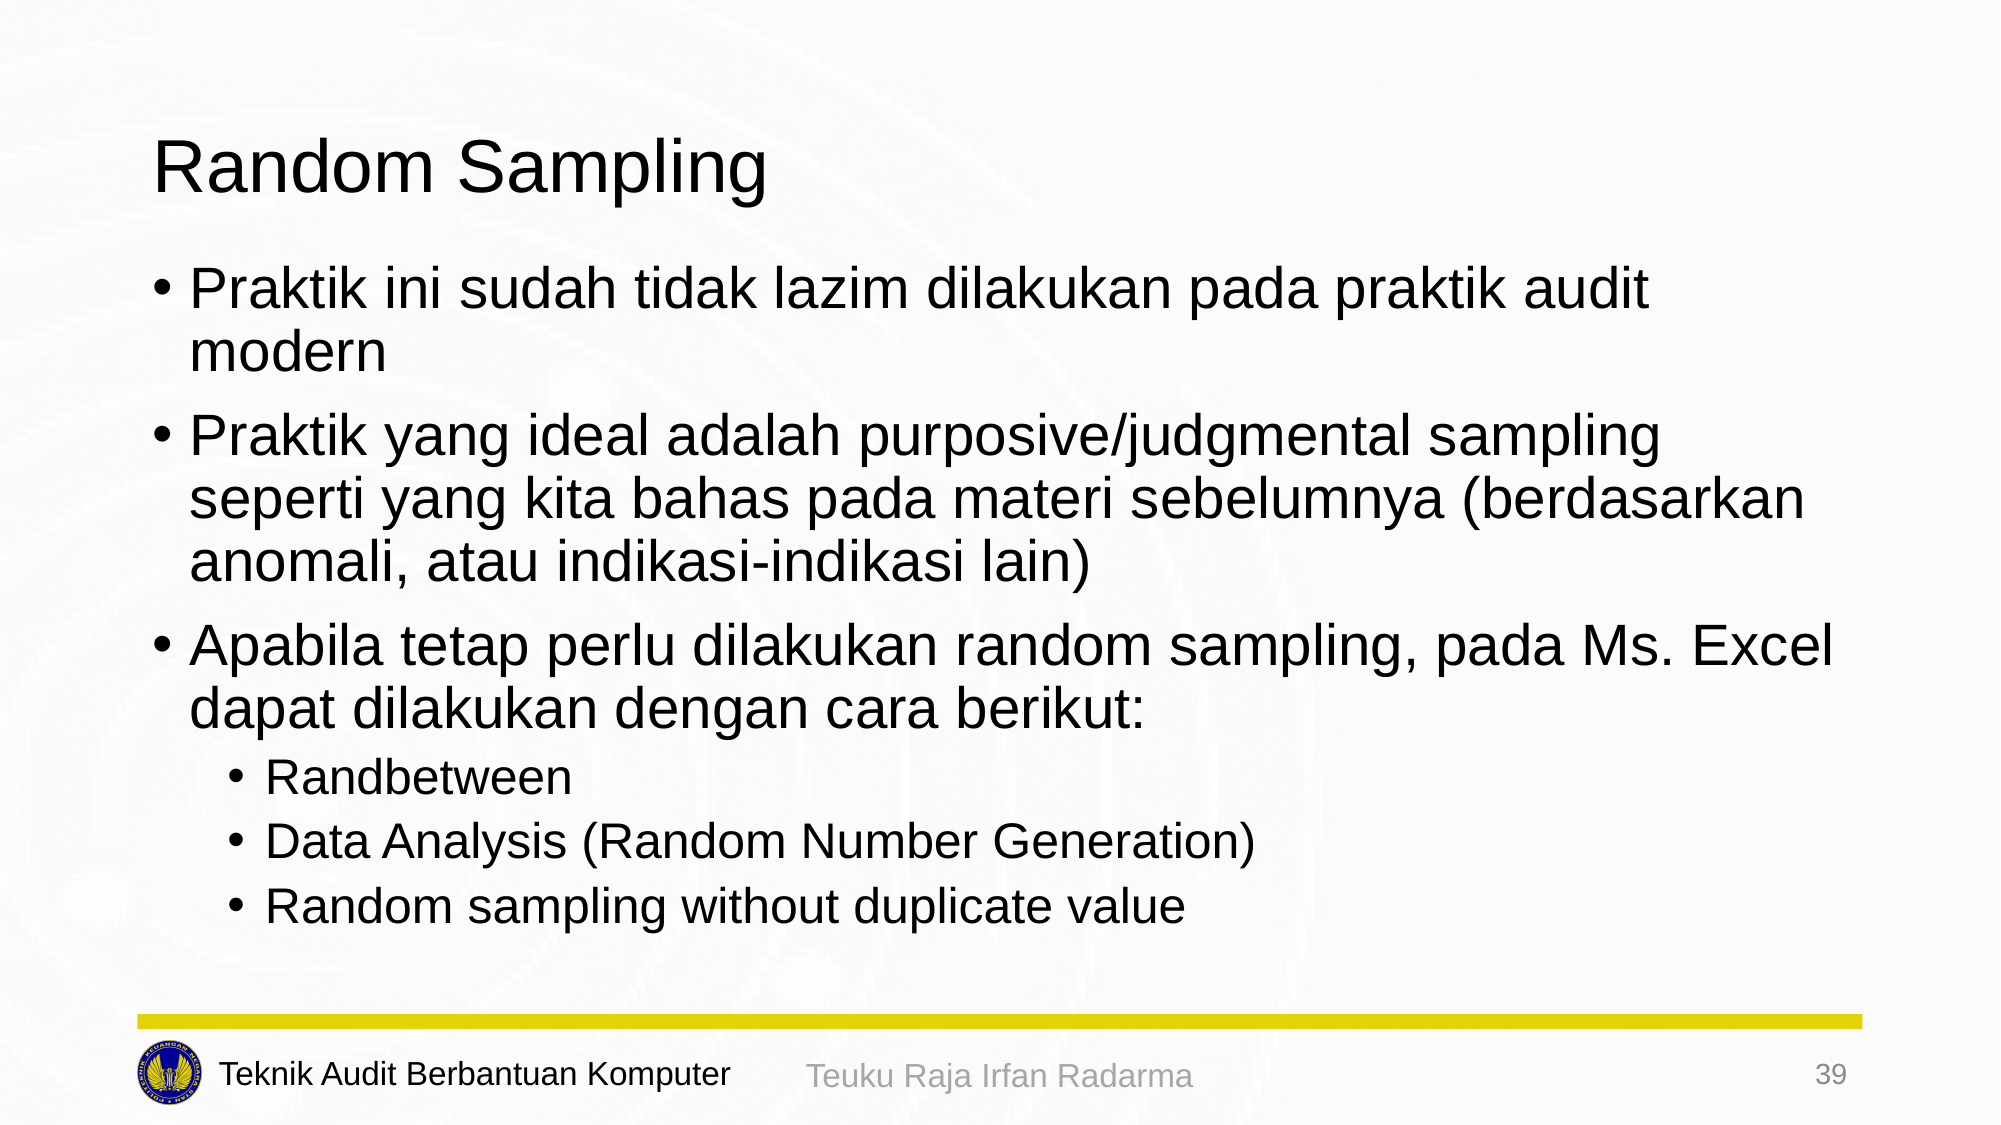

# Random Sampling
Praktik ini sudah tidak lazim dilakukan pada praktik audit modern
Praktik yang ideal adalah purposive/judgmental sampling seperti yang kita bahas pada materi sebelumnya (berdasarkan anomali, atau indikasi-indikasi lain)
Apabila tetap perlu dilakukan random sampling, pada Ms. Excel dapat dilakukan dengan cara berikut:
Randbetween
Data Analysis (Random Number Generation)
Random sampling without duplicate value
39